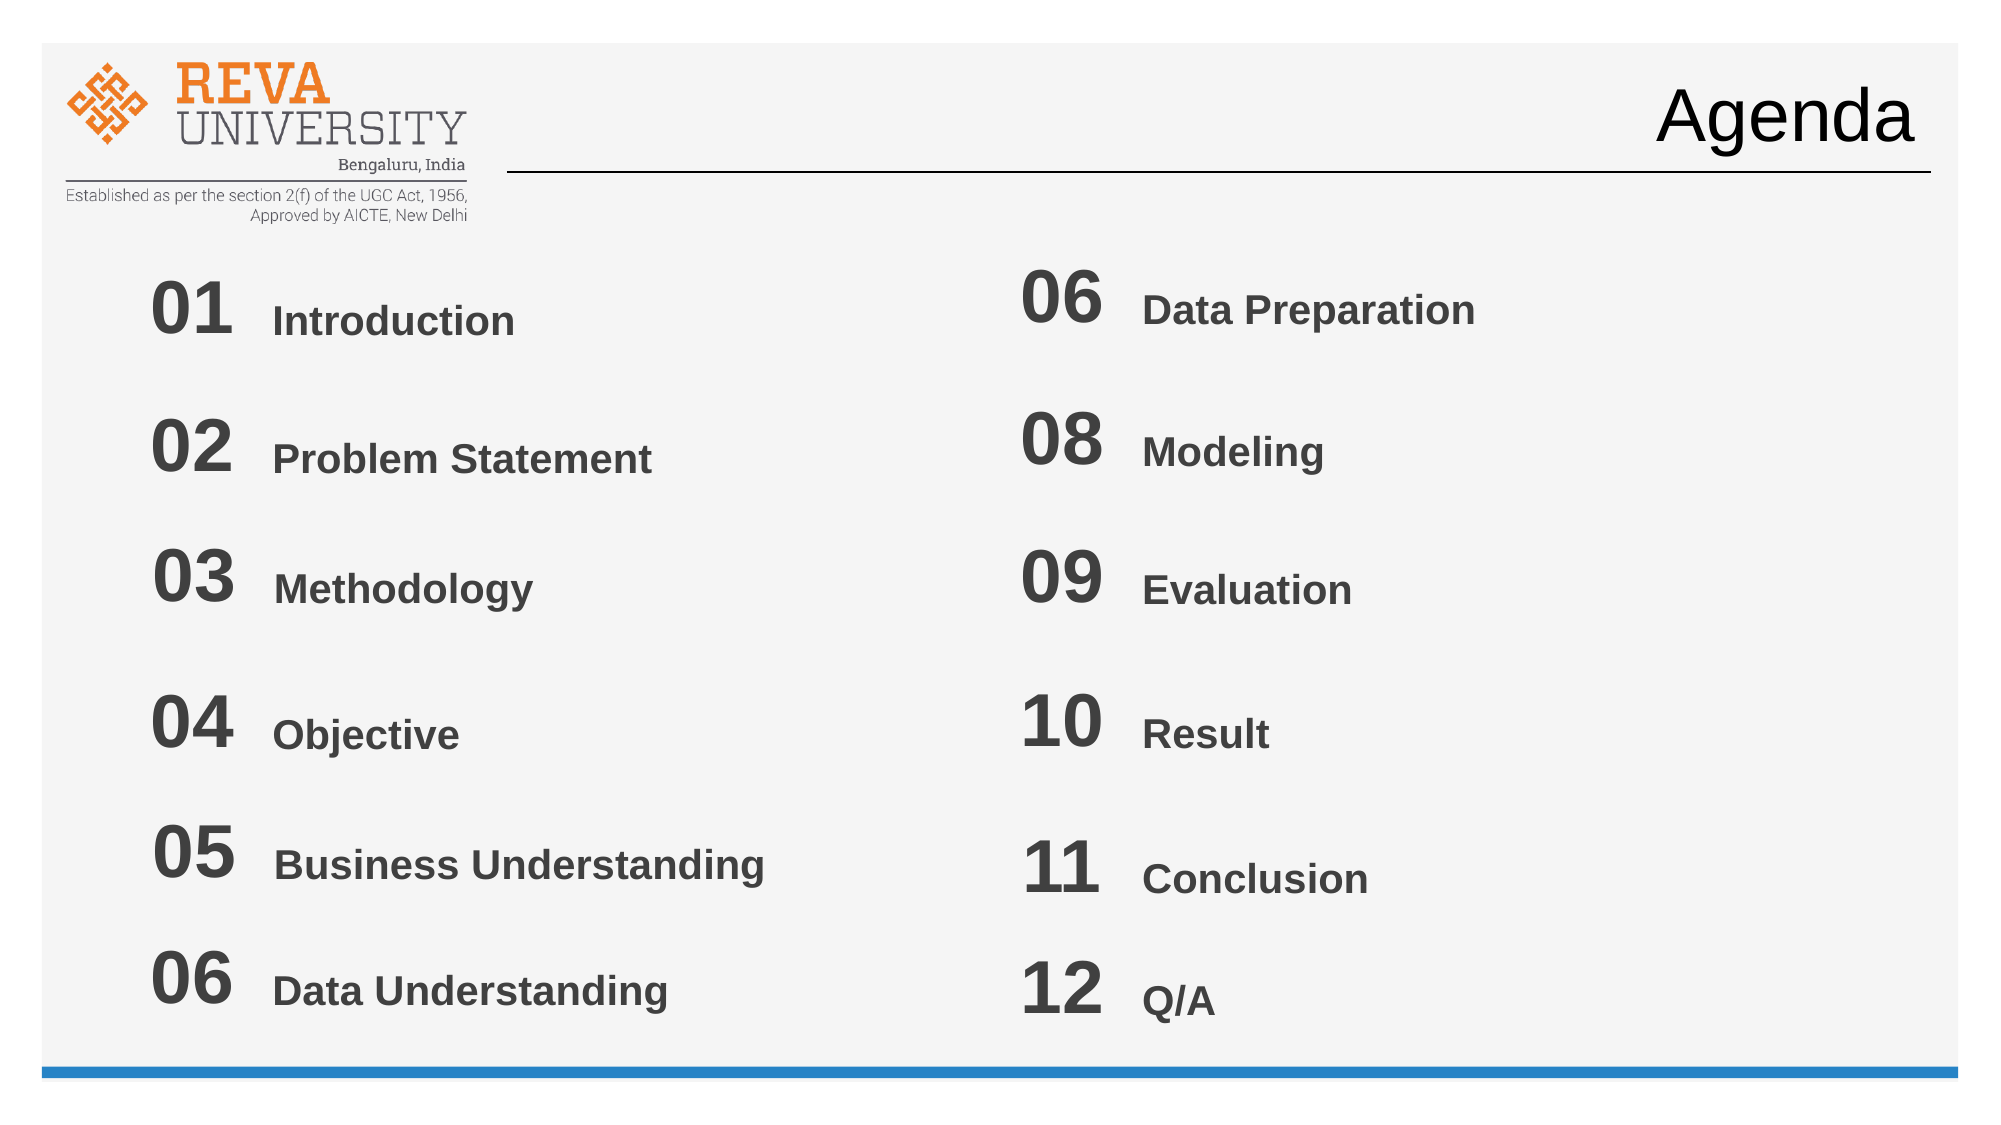

# Agenda
06
Data Preparation
01
Introduction
08
Modeling
02
Problem Statement
03
Methodology
09
Evaluation
10
Result
04
Objective
05
Business Understanding
11
Conclusion
06
Data Understanding
12
Q/A